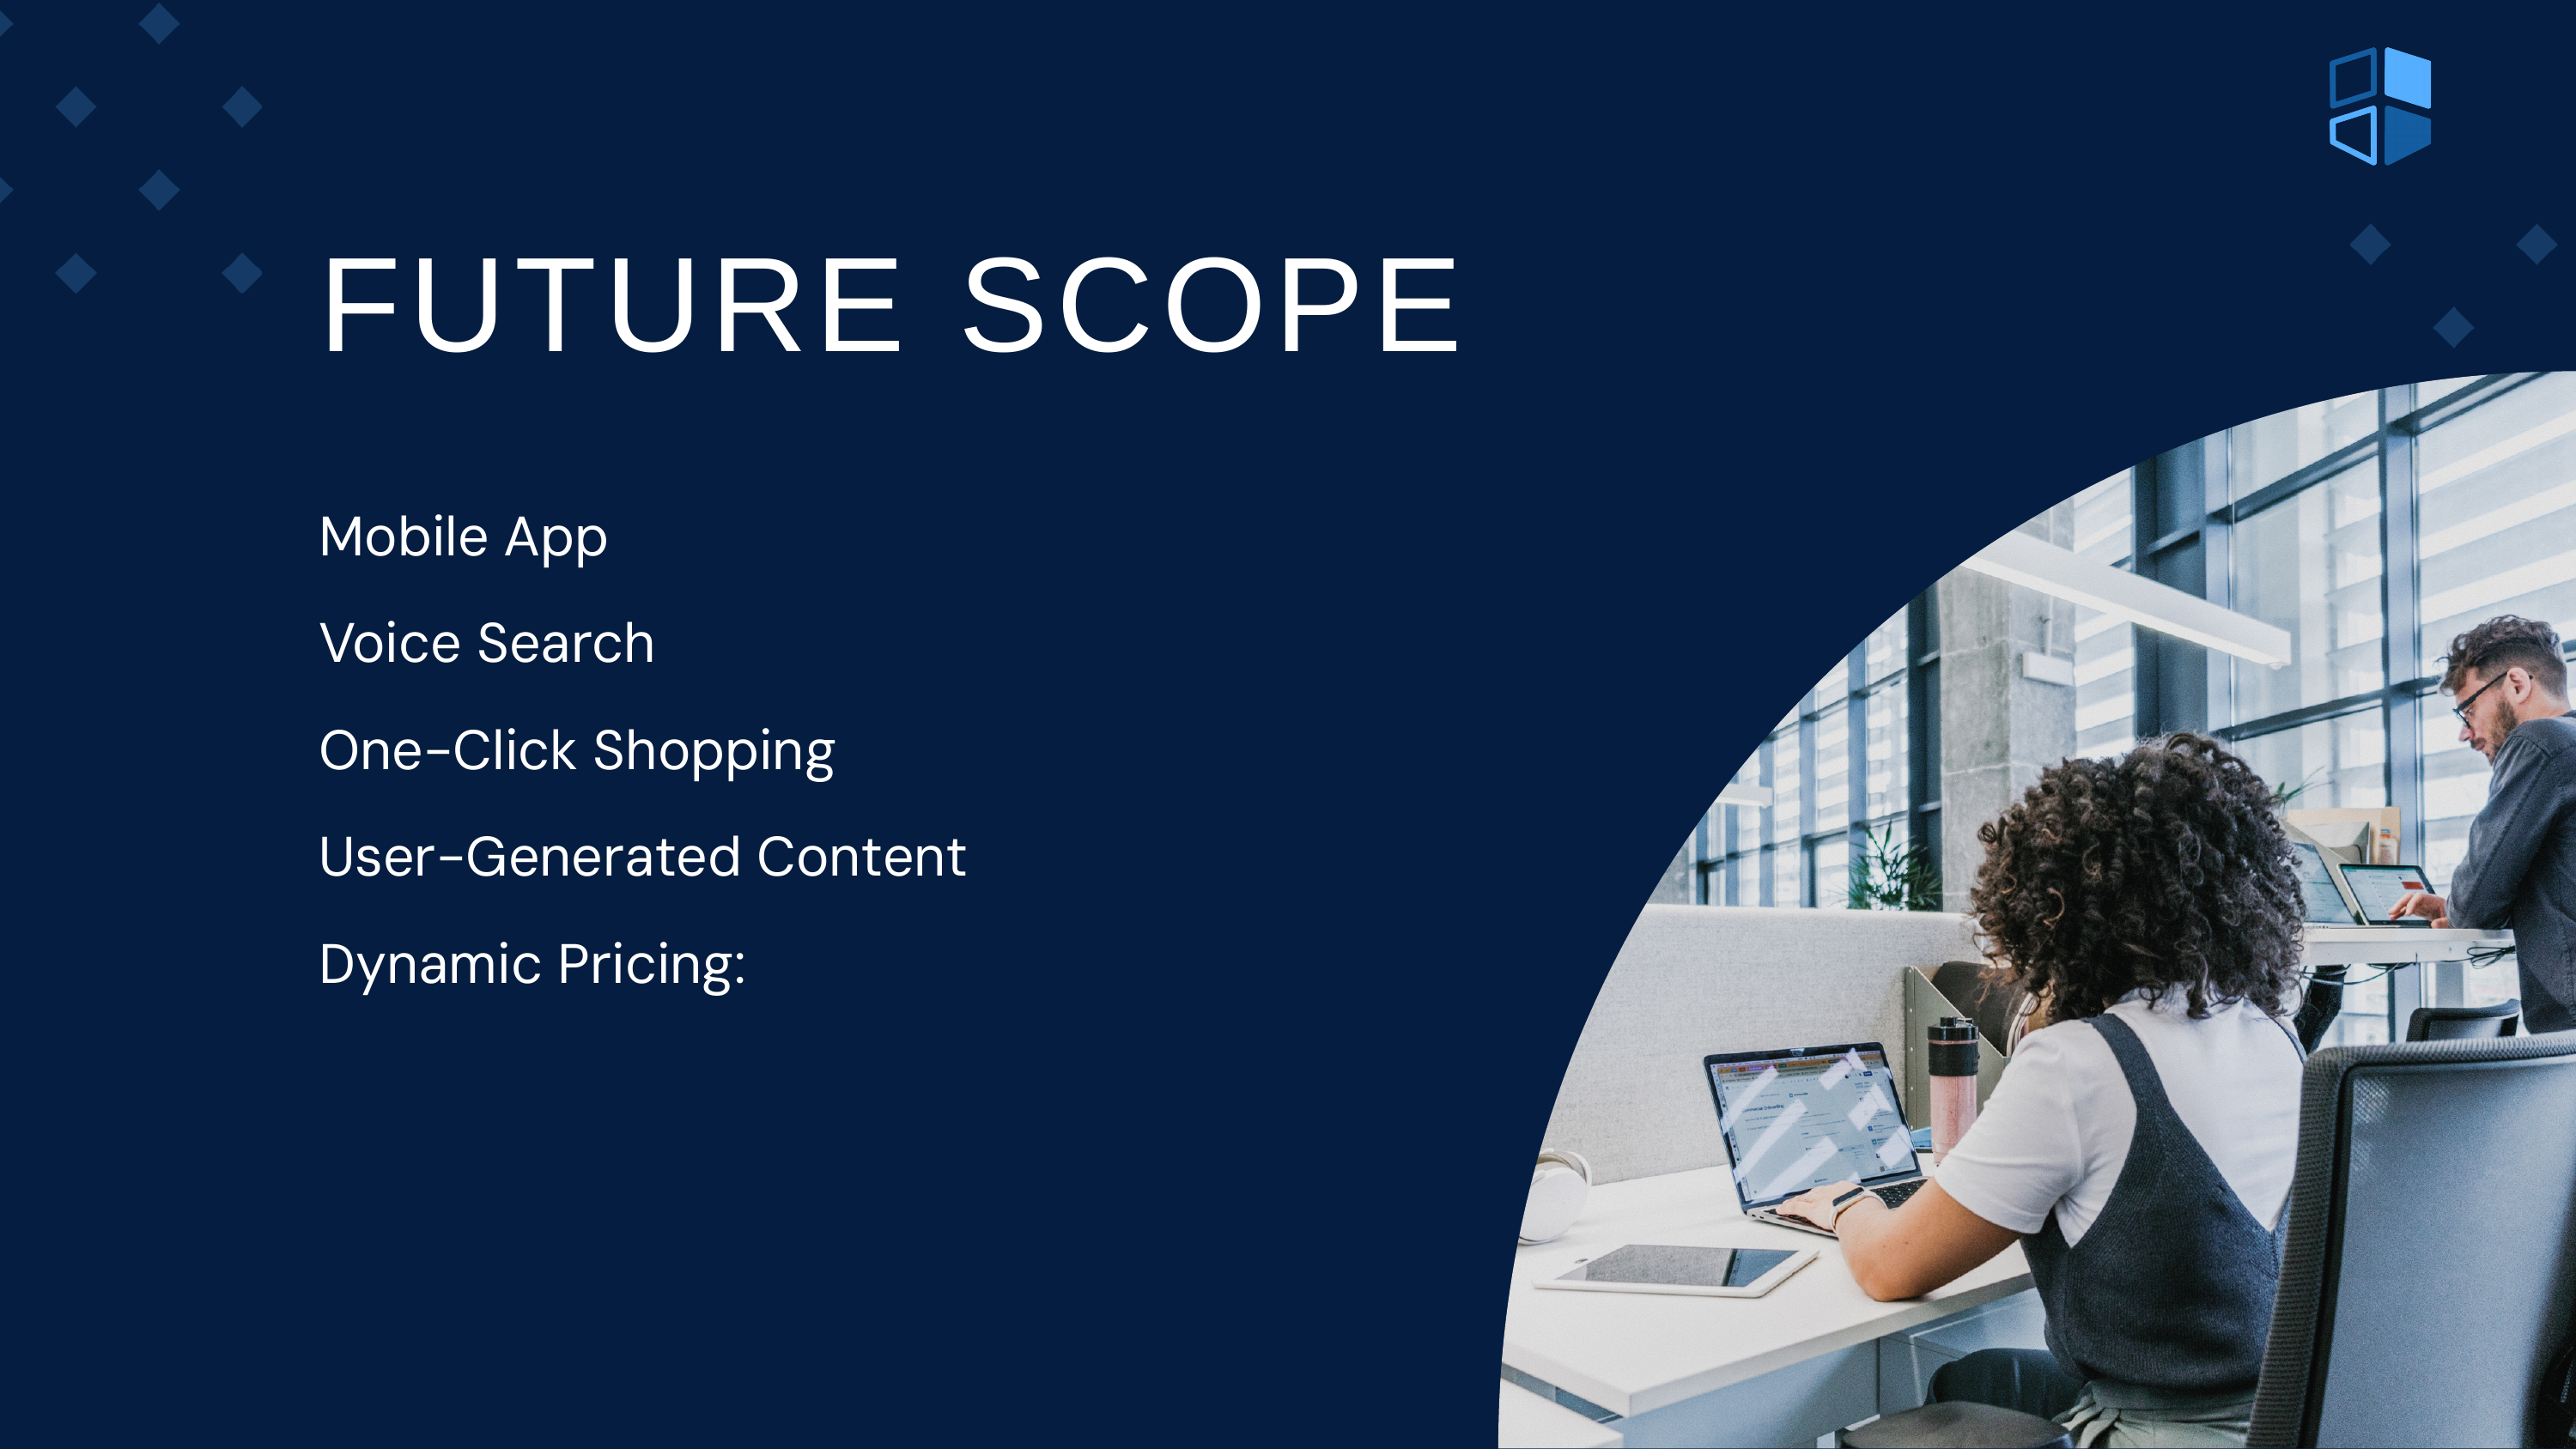

FUTURE SCOPE

Mobile App
Voice Search
One-Click Shopping
User-Generated Content
Dynamic Pricing: